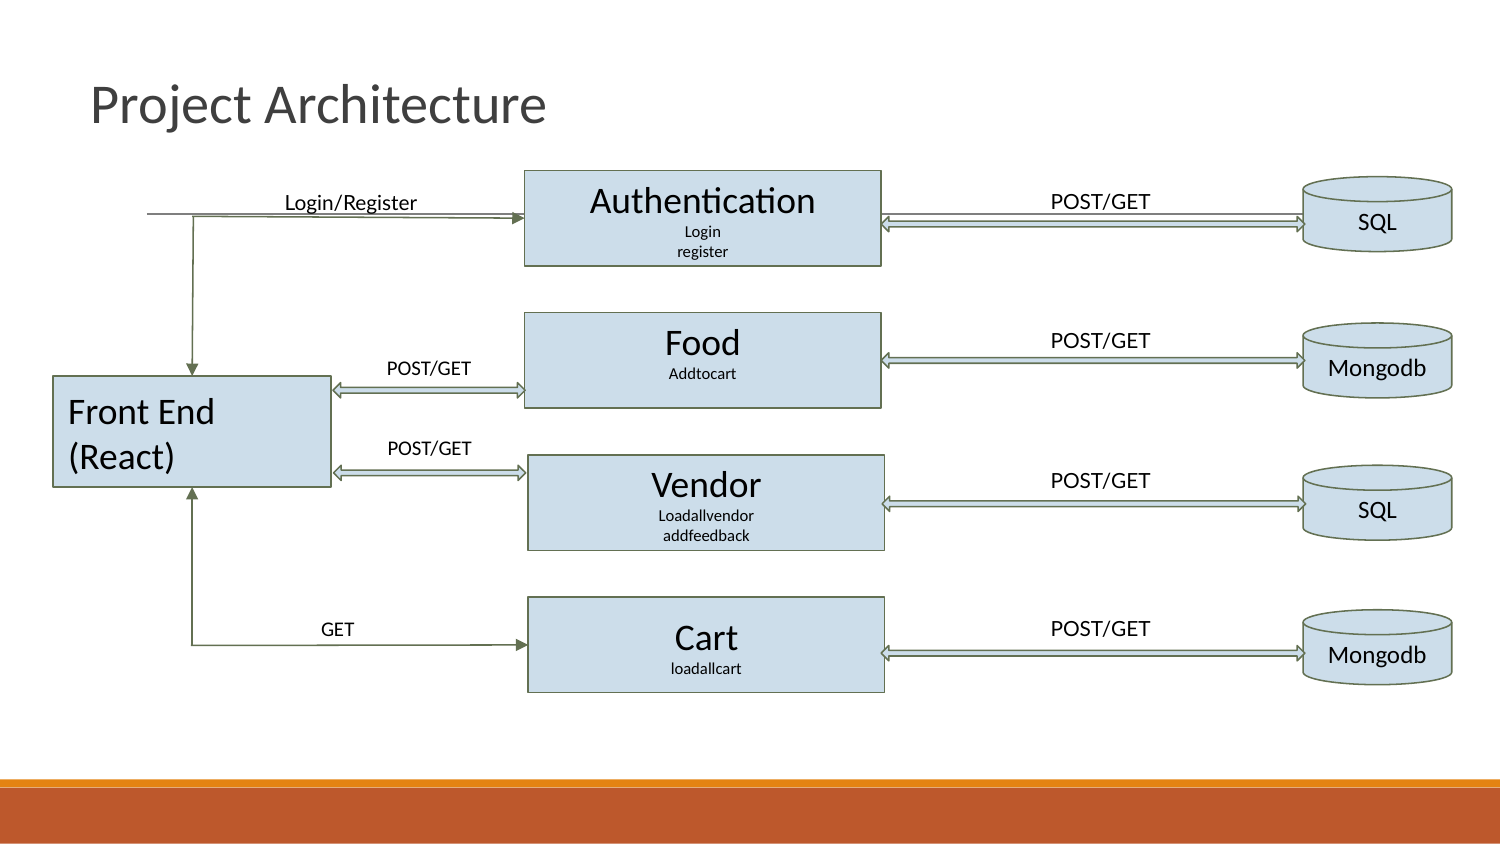

# Project Architecture
Authentication
Login
register
POST/GET
Login/Register
SQL

Food
Addtocart

POST/GET
Mongodb
POST/GET

Front End (React)

POST/GET
Vendor
Loadallvendor
addfeedback
POST/GET
SQL

Cart
loadallcart
GET
POST/GET
Mongodb